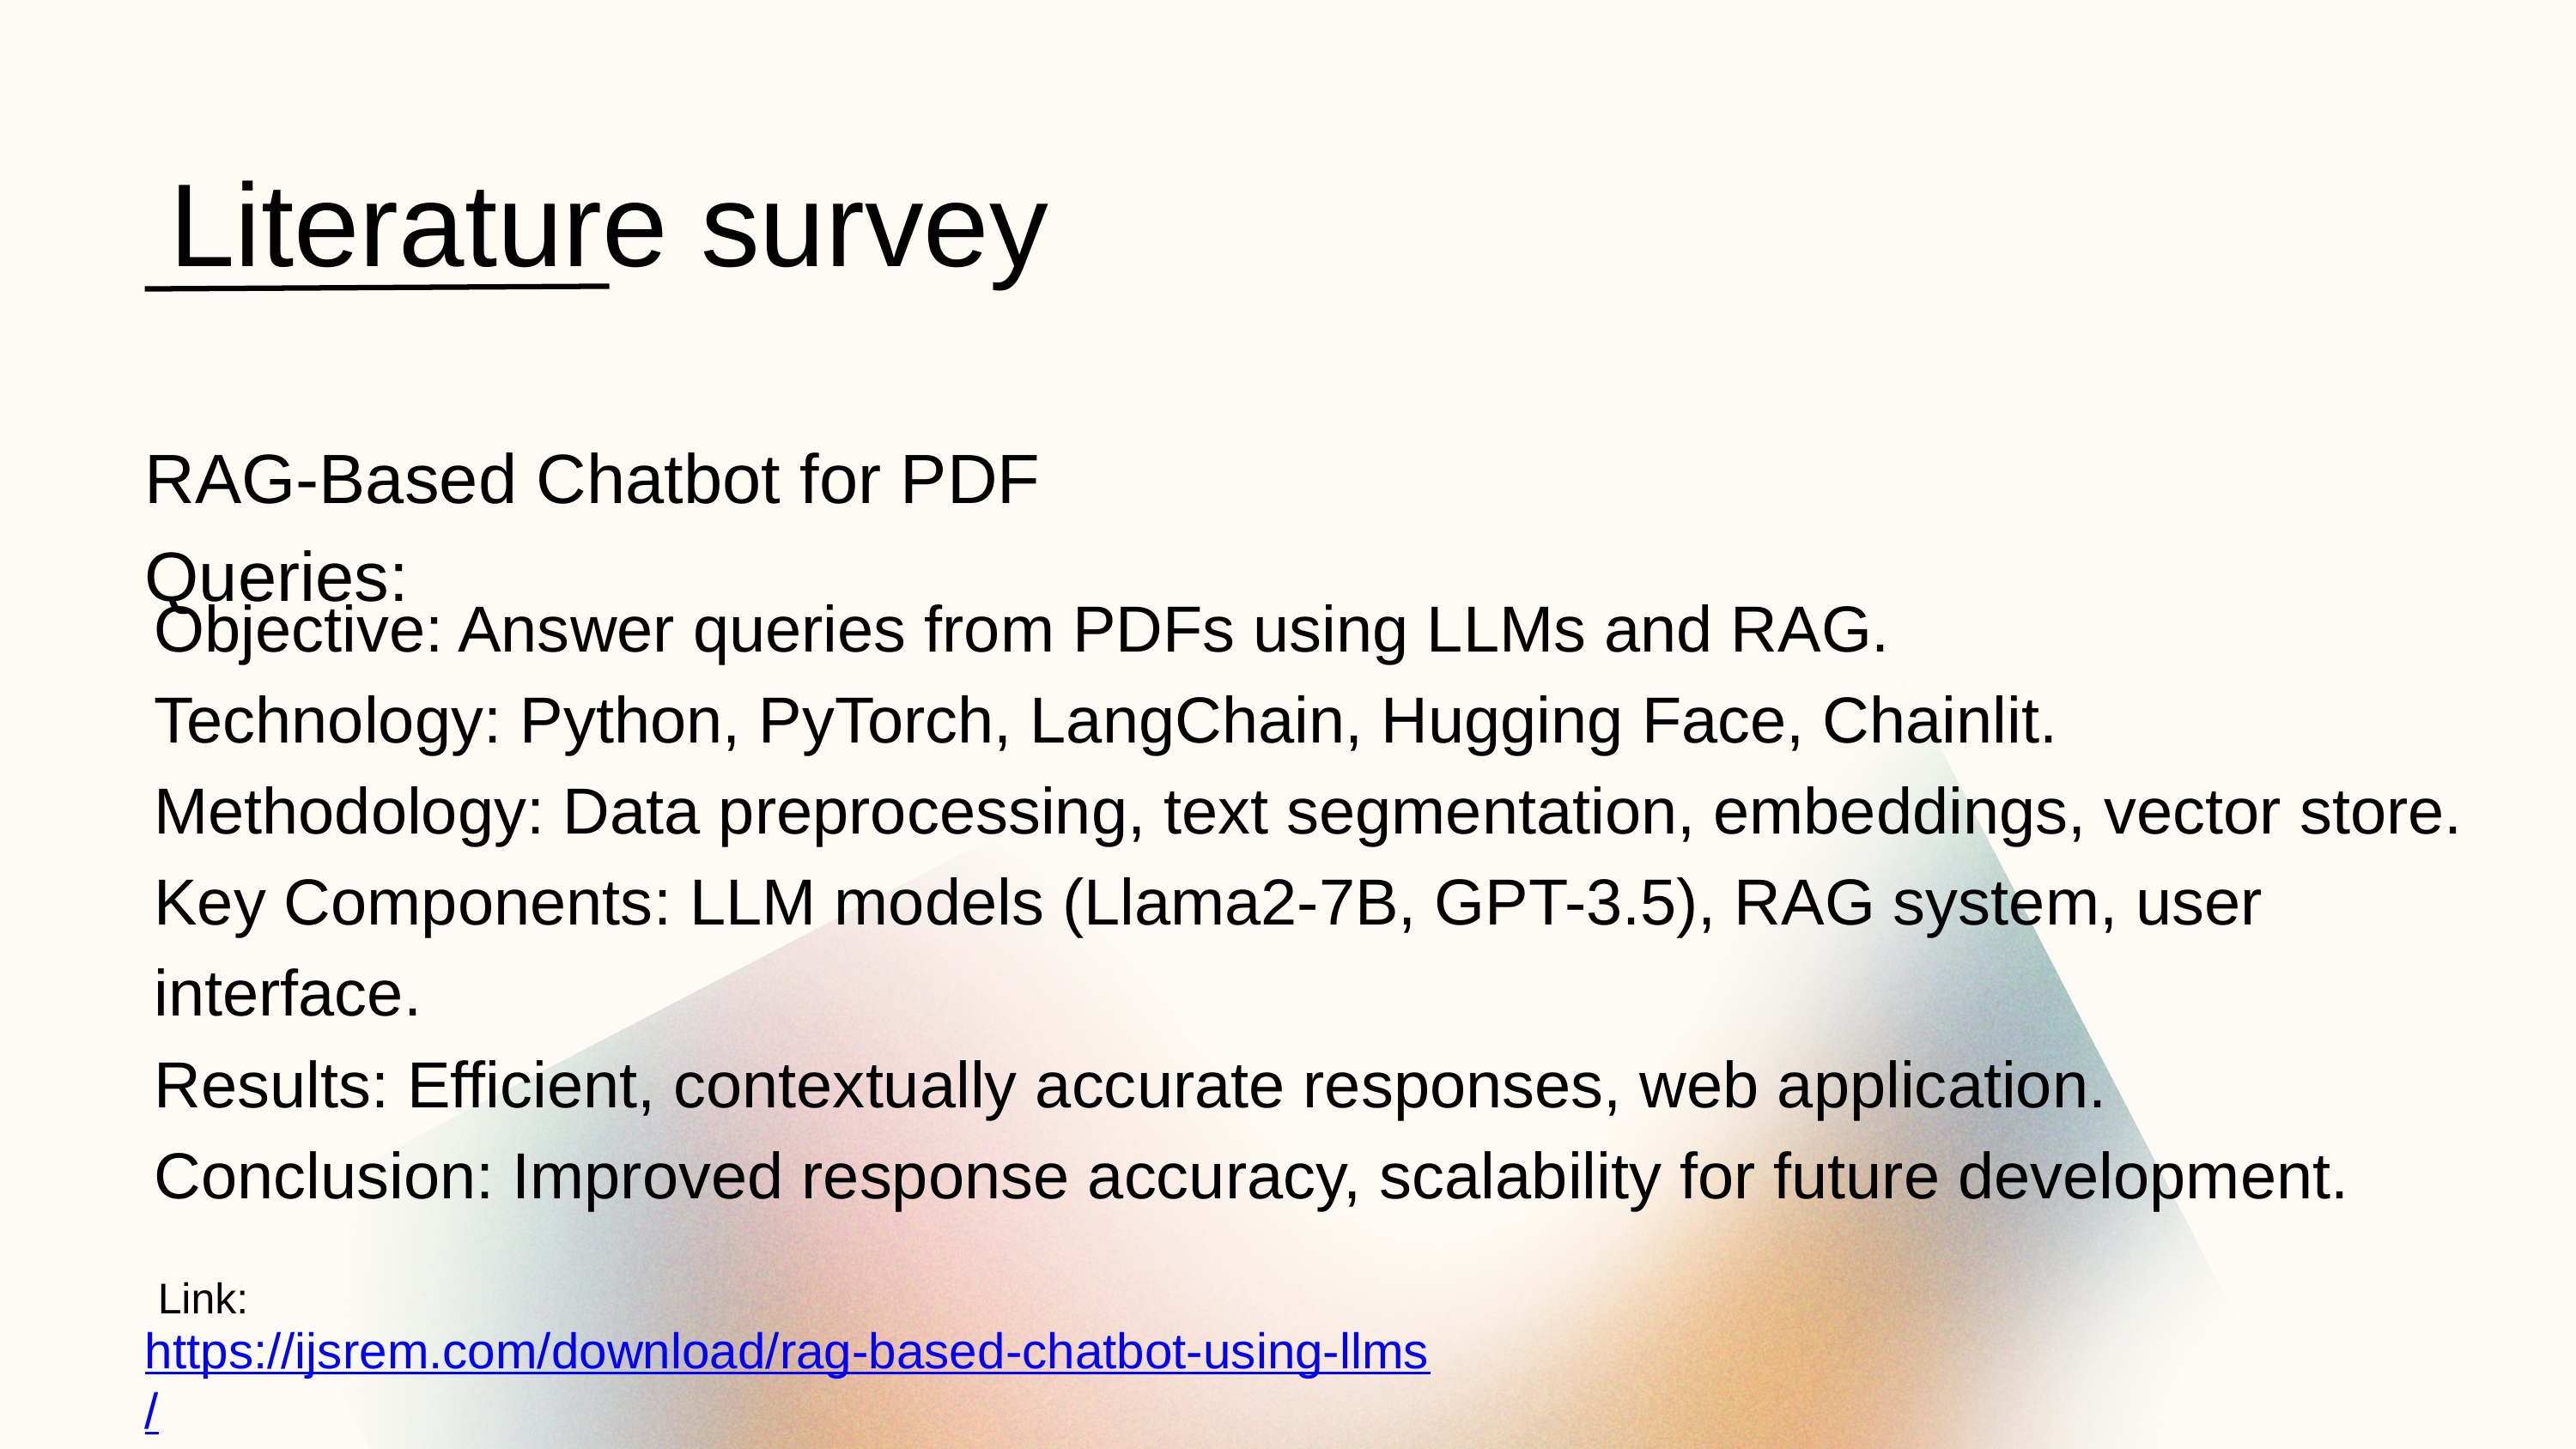

Literature survey

RAG-Based Chatbot for PDF Queries:
Objective: Answer queries from PDFs using LLMs and RAG.
Technology: Python, PyTorch, LangChain, Hugging Face, Chainlit.
Methodology: Data preprocessing, text segmentation, embeddings, vector store.
Key Components: LLM models (Llama2-7B, GPT-3.5), RAG system, user interface.
Results: Efficient, contextually accurate responses, web application.
Conclusion: Improved response accuracy, scalability for future development.

Link:
https://ijsrem.com/download/rag-based-chatbot-using-llms/